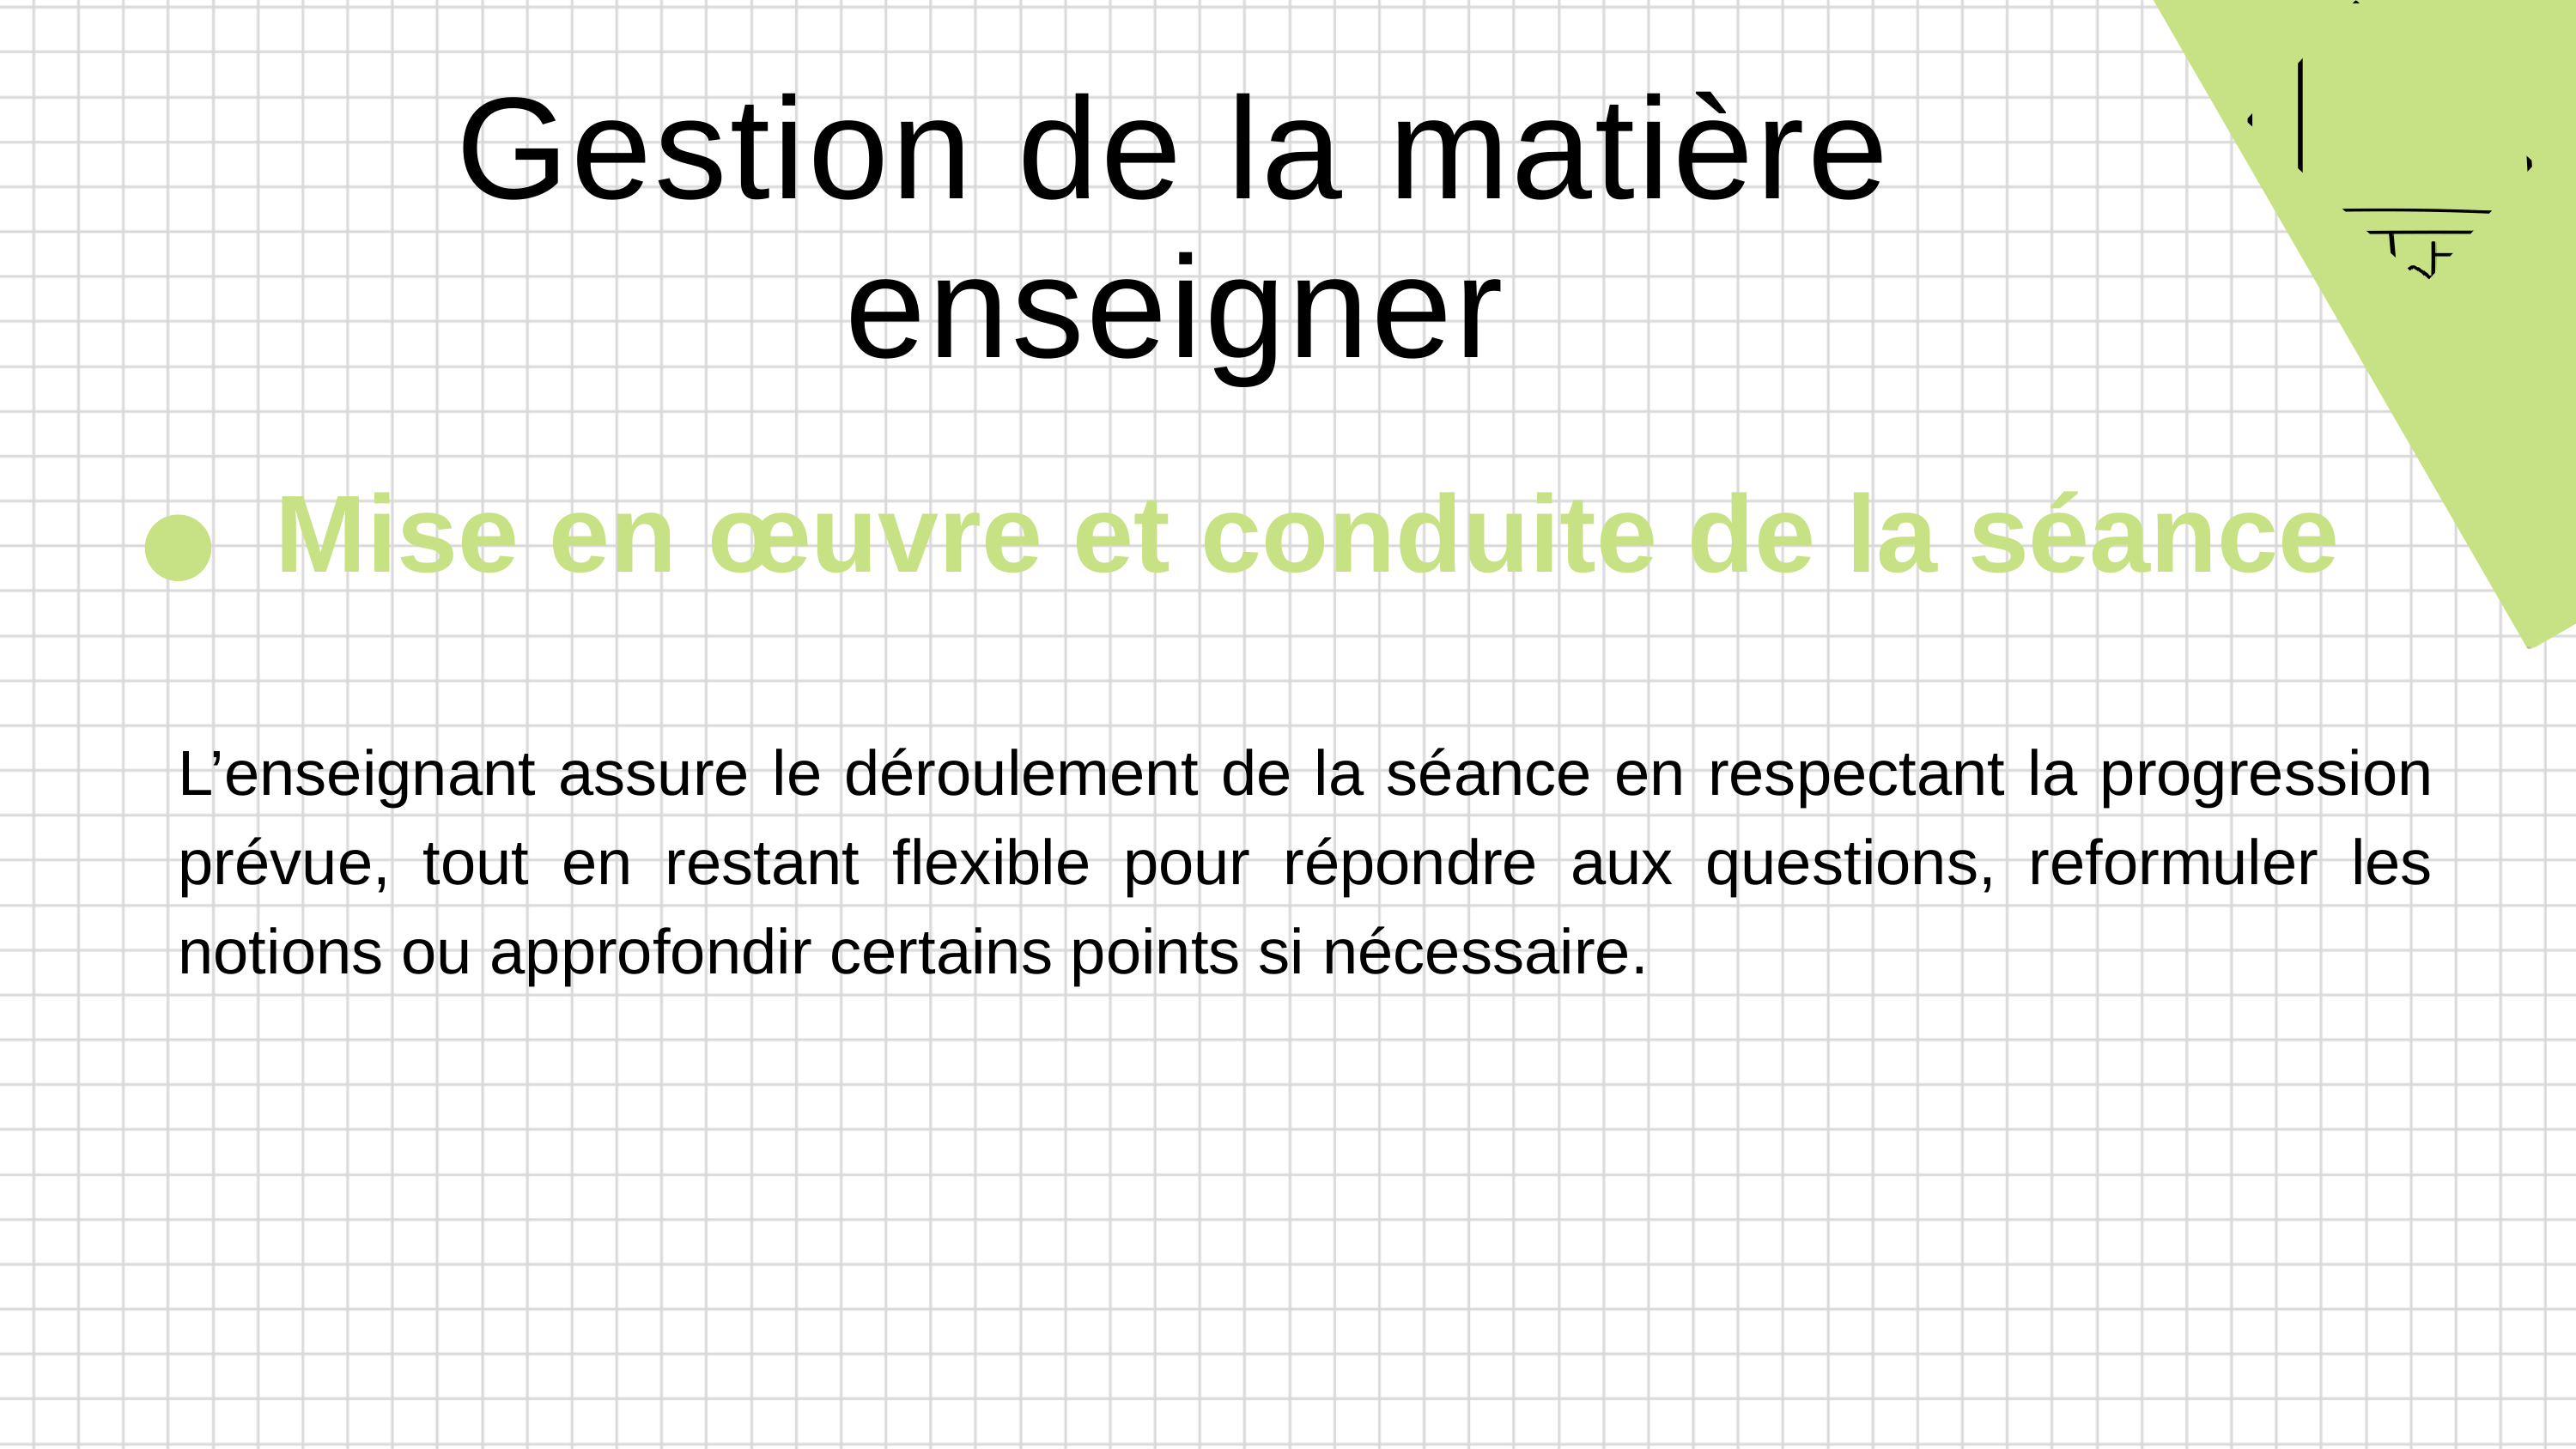

Gestion de la matière enseigner

Mise en œuvre et conduite de la séance

L’enseignant assure le déroulement de la séance en respectant la progression prévue, tout en restant flexible pour répondre aux questions, reformuler les notions ou approfondir certains points si nécessaire.